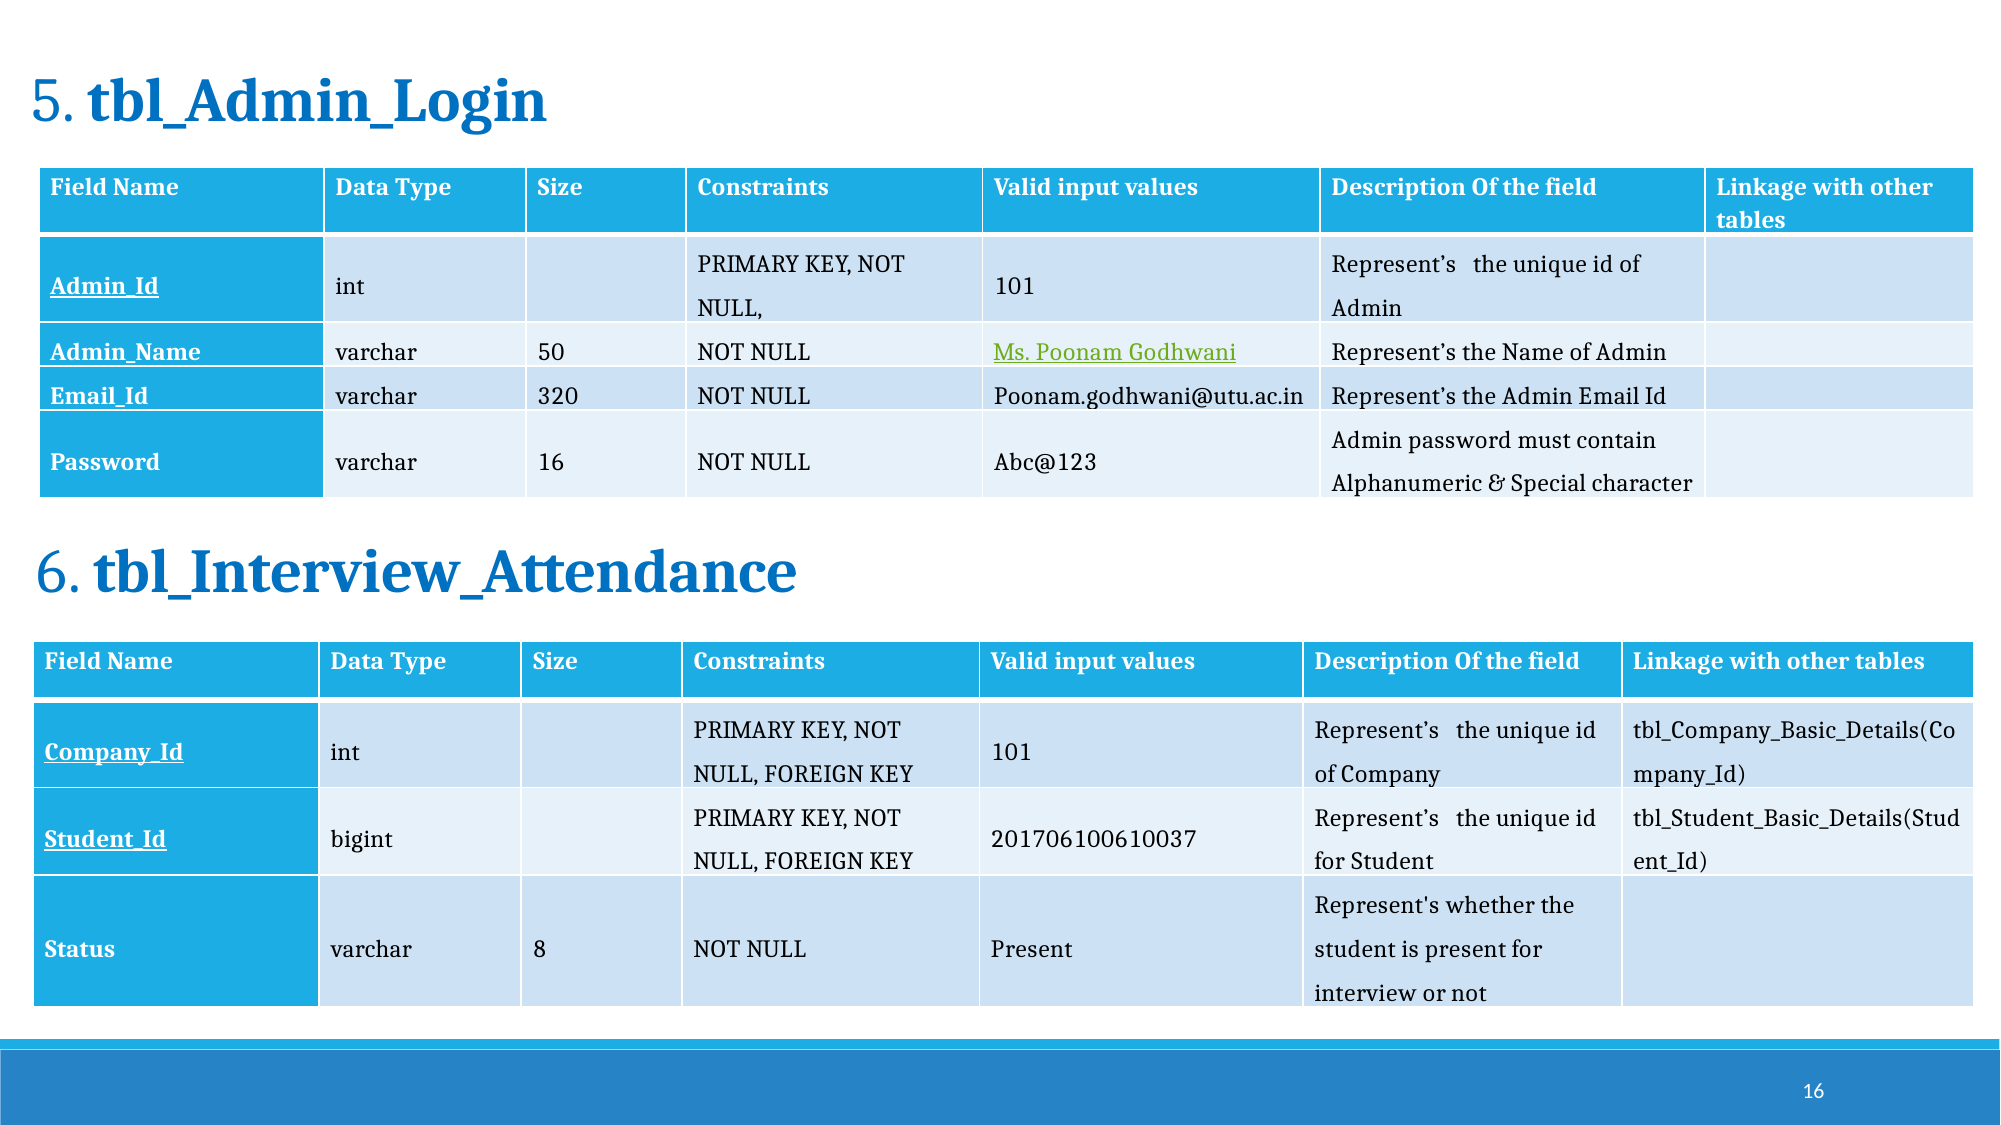

# 5. tbl_Admin_Login
| Field Name | Data Type | Size | Constraints | Valid input values | Description Of the field | Linkage with other tables |
| --- | --- | --- | --- | --- | --- | --- |
| Admin\_Id | int |  | PRIMARY KEY, NOT NULL, | 101 | Represent’s the unique id of Admin |  |
| Admin\_Name | varchar | 50 | NOT NULL | Ms. Poonam Godhwani | Represent’s the Name of Admin |  |
| Email\_Id | varchar | 320 | NOT NULL | Poonam.godhwani@utu.ac.in | Represent’s the Admin Email Id |  |
| Password | varchar | 16 | NOT NULL | Abc@123 | Admin password must contain Alphanumeric & Special character |  |
6. tbl_Interview_Attendance
| Field Name | Data Type | Size | Constraints | Valid input values | Description Of the field | Linkage with other tables |
| --- | --- | --- | --- | --- | --- | --- |
| Company\_Id | int |  | PRIMARY KEY, NOT NULL, FOREIGN KEY | 101 | Represent’s the unique id of Company | tbl\_Company\_Basic\_Details(Company\_Id) |
| Student\_Id | bigint |  | PRIMARY KEY, NOT NULL, FOREIGN KEY | 201706100610037 | Represent’s the unique id for Student | tbl\_Student\_Basic\_Details(Student\_Id) |
| Status | varchar | 8 | NOT NULL | Present | Represent's whether the student is present for interview or not |  |
16